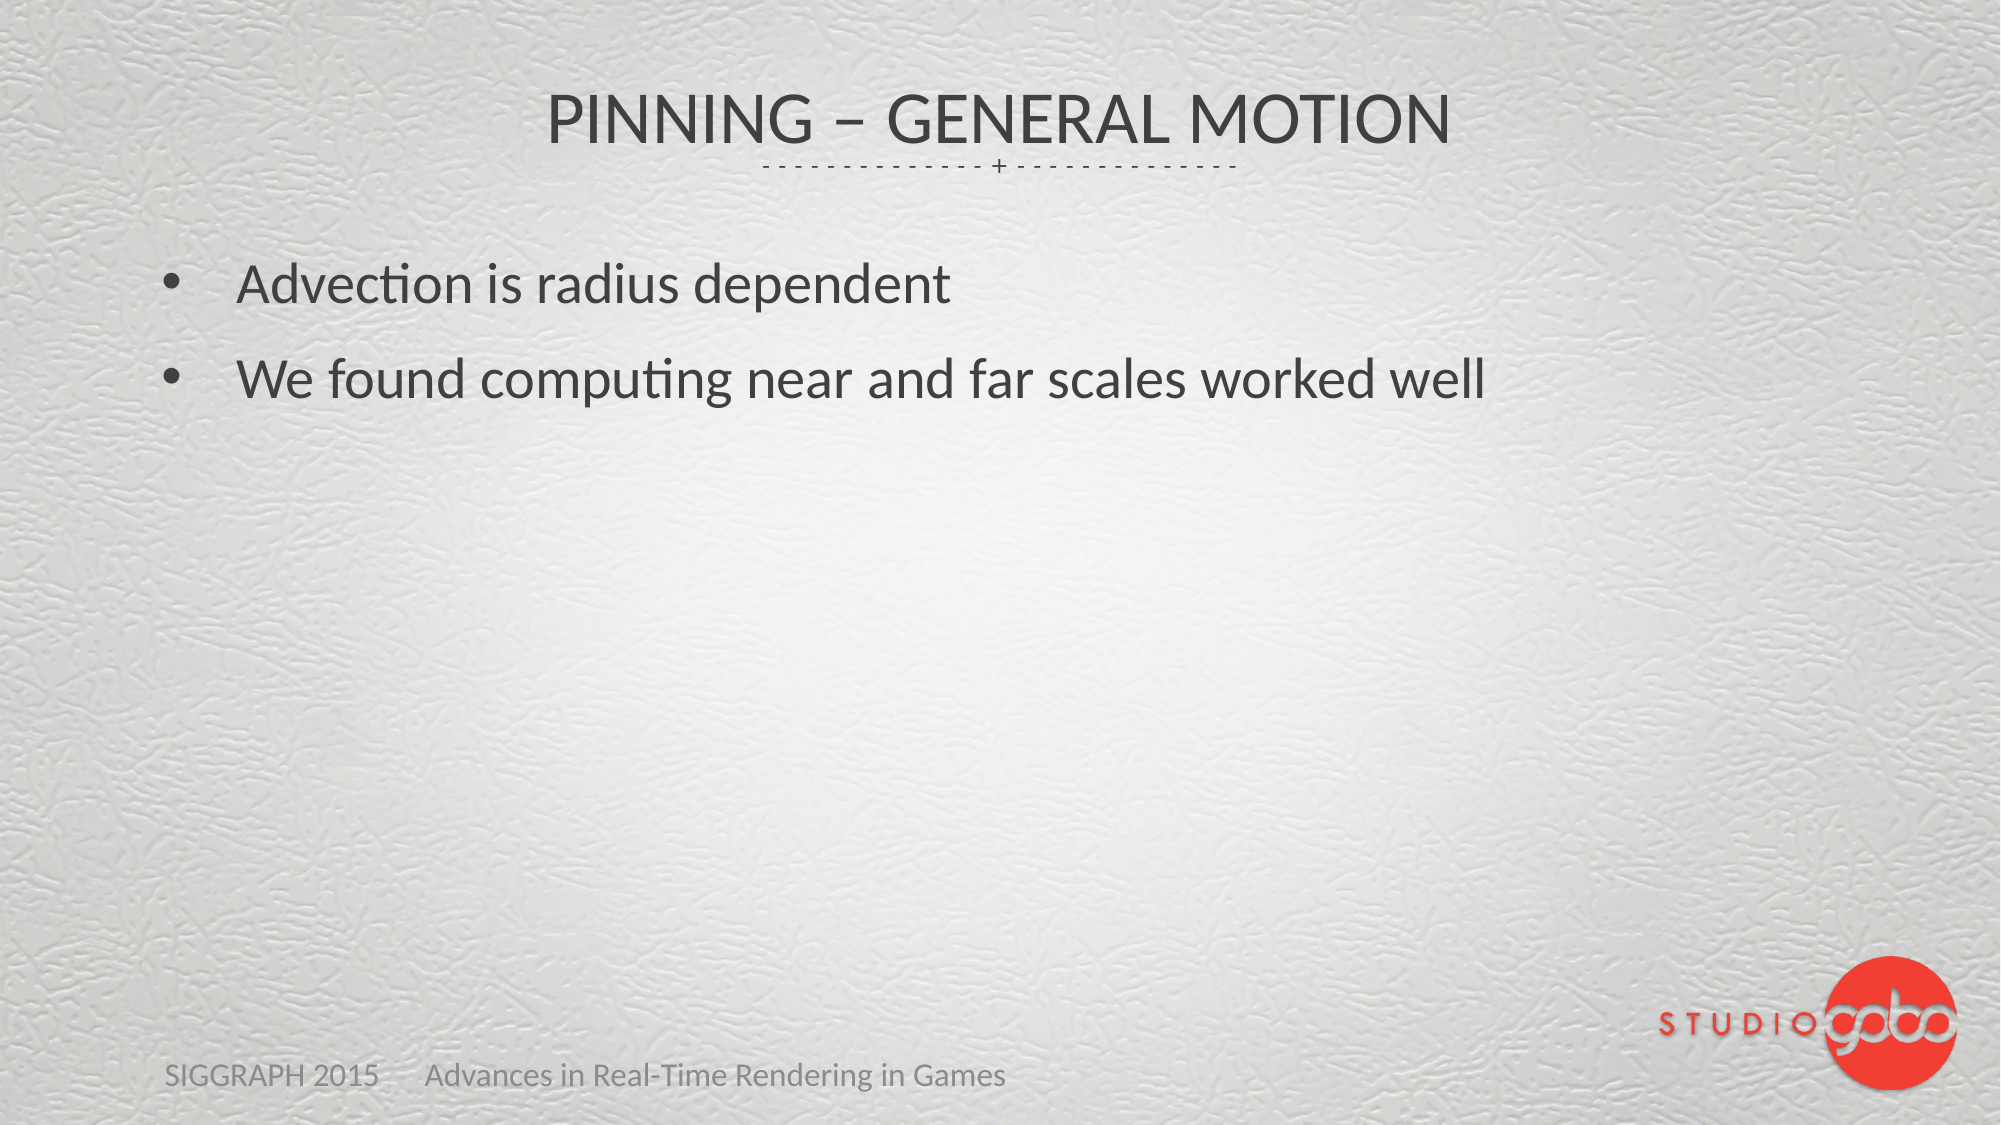

# Pinning – General Motion
Advection is radius dependent
We found computing near and far scales worked well
SIGGRAPH 2015      Advances in Real-Time Rendering in Games